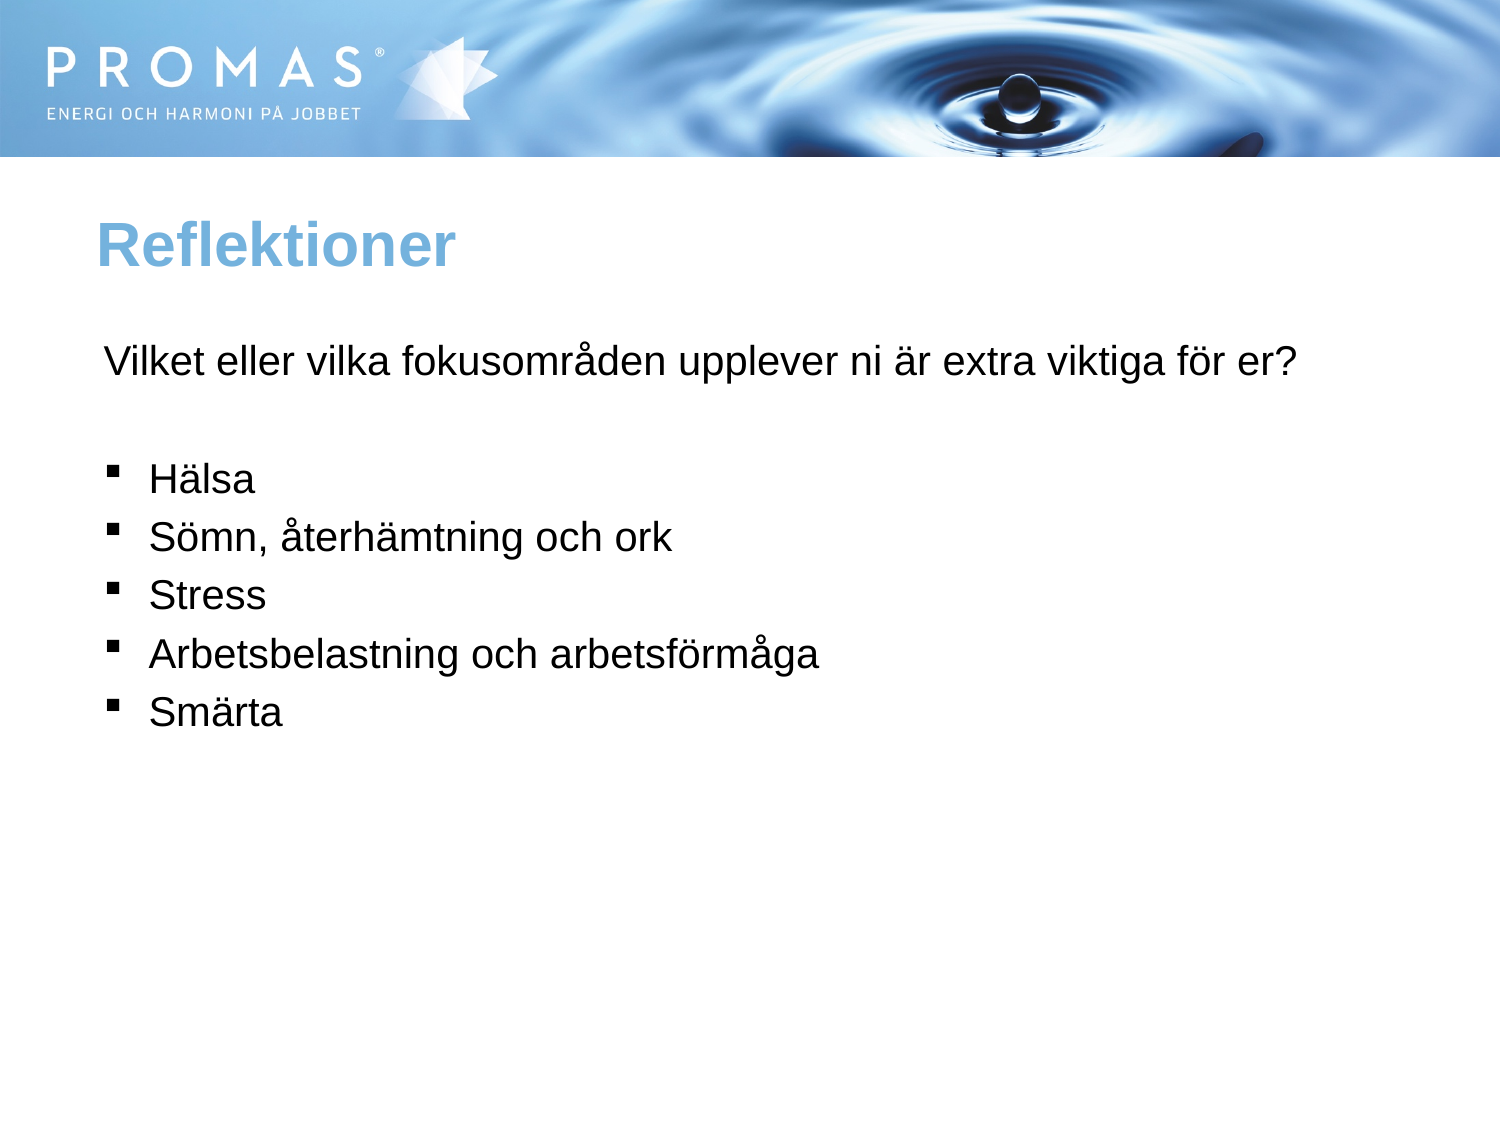

Reflektioner
Vilket eller vilka fokusområden upplever ni är extra viktiga för er?

Hälsa
Sömn, återhämtning och ork
Stress
Arbetsbelastning och arbetsförmåga
Smärta